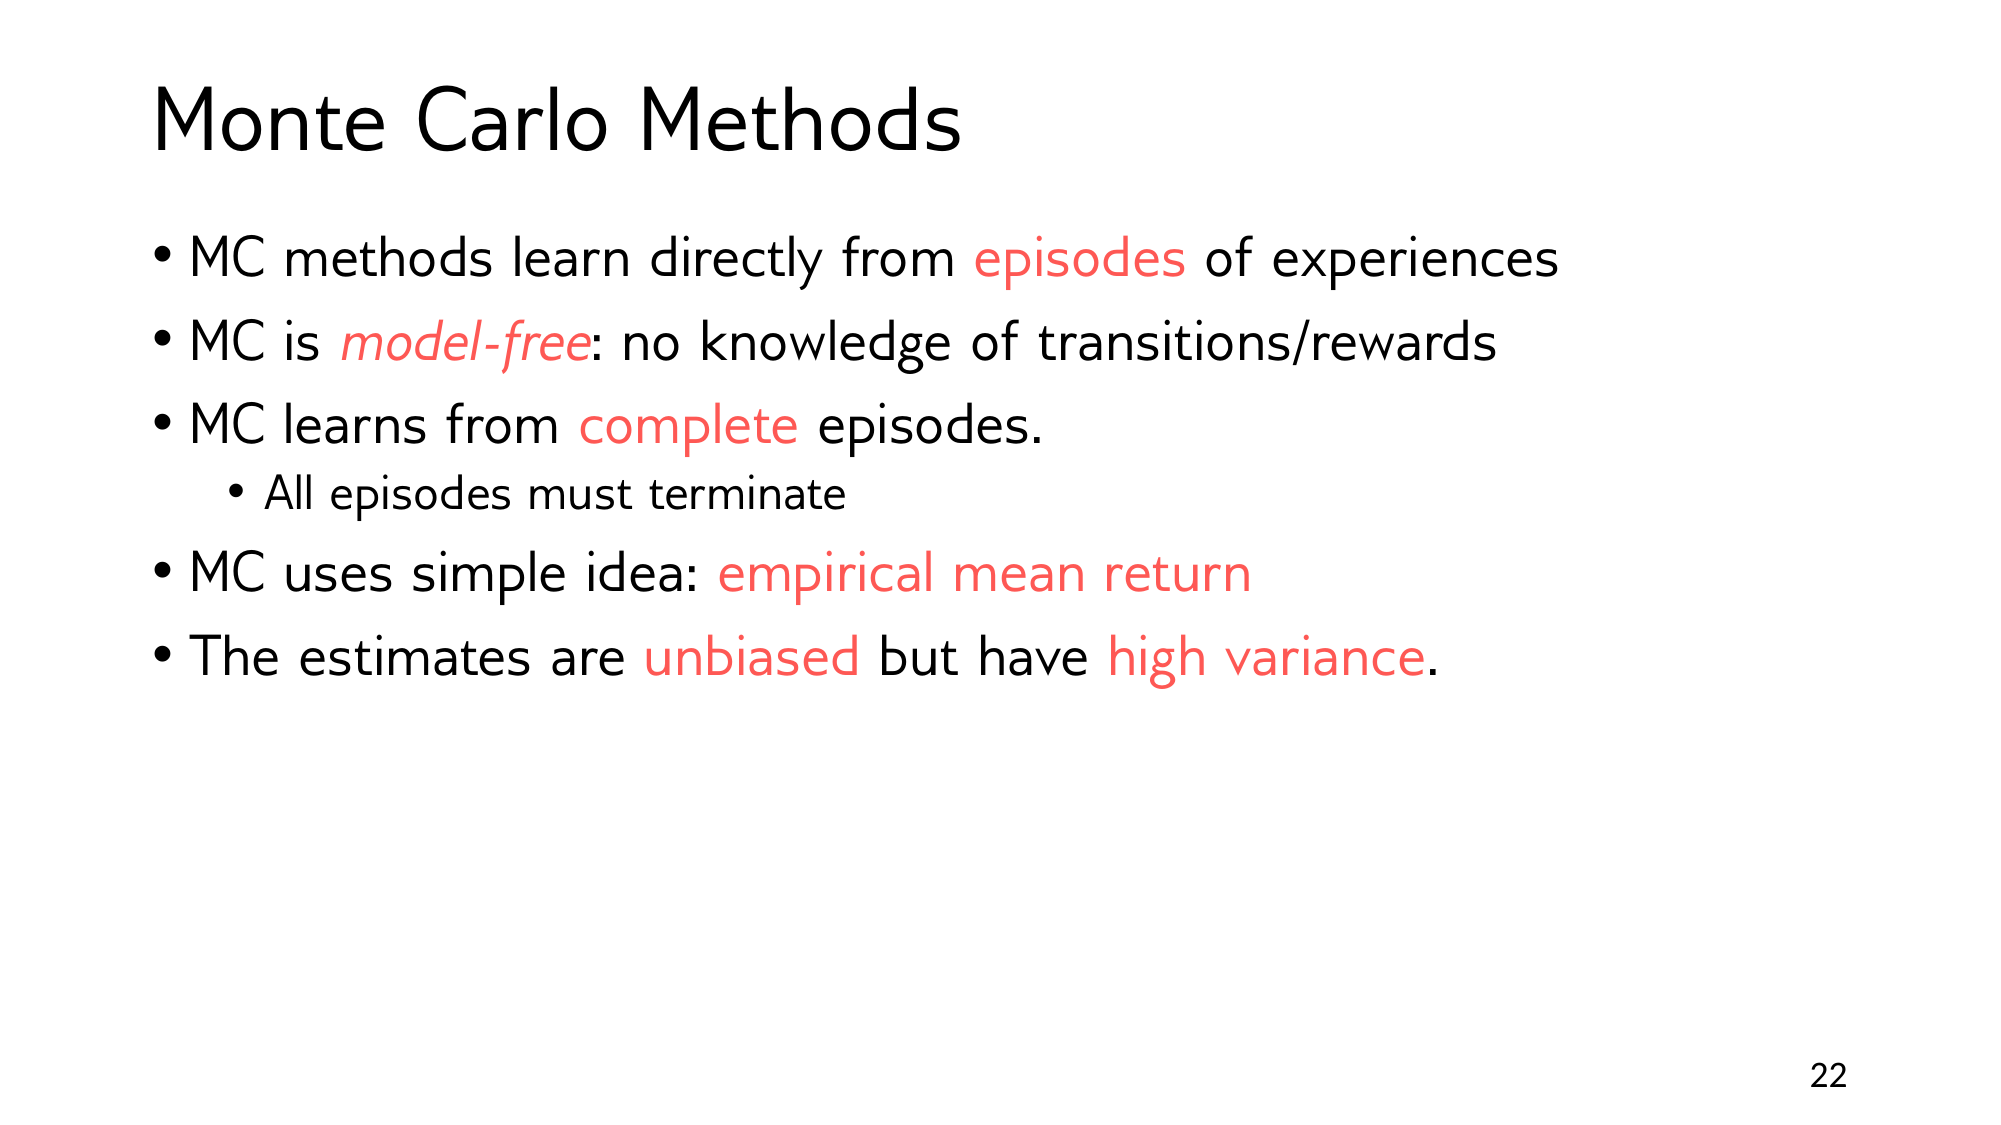

# Monte Carlo Methods
MC methods learn directly from episodes of experiences
MC is model-free: no knowledge of transitions/rewards
MC learns from complete episodes.
All episodes must terminate
MC uses simple idea: empirical mean return
The estimates are unbiased but have high variance.
22